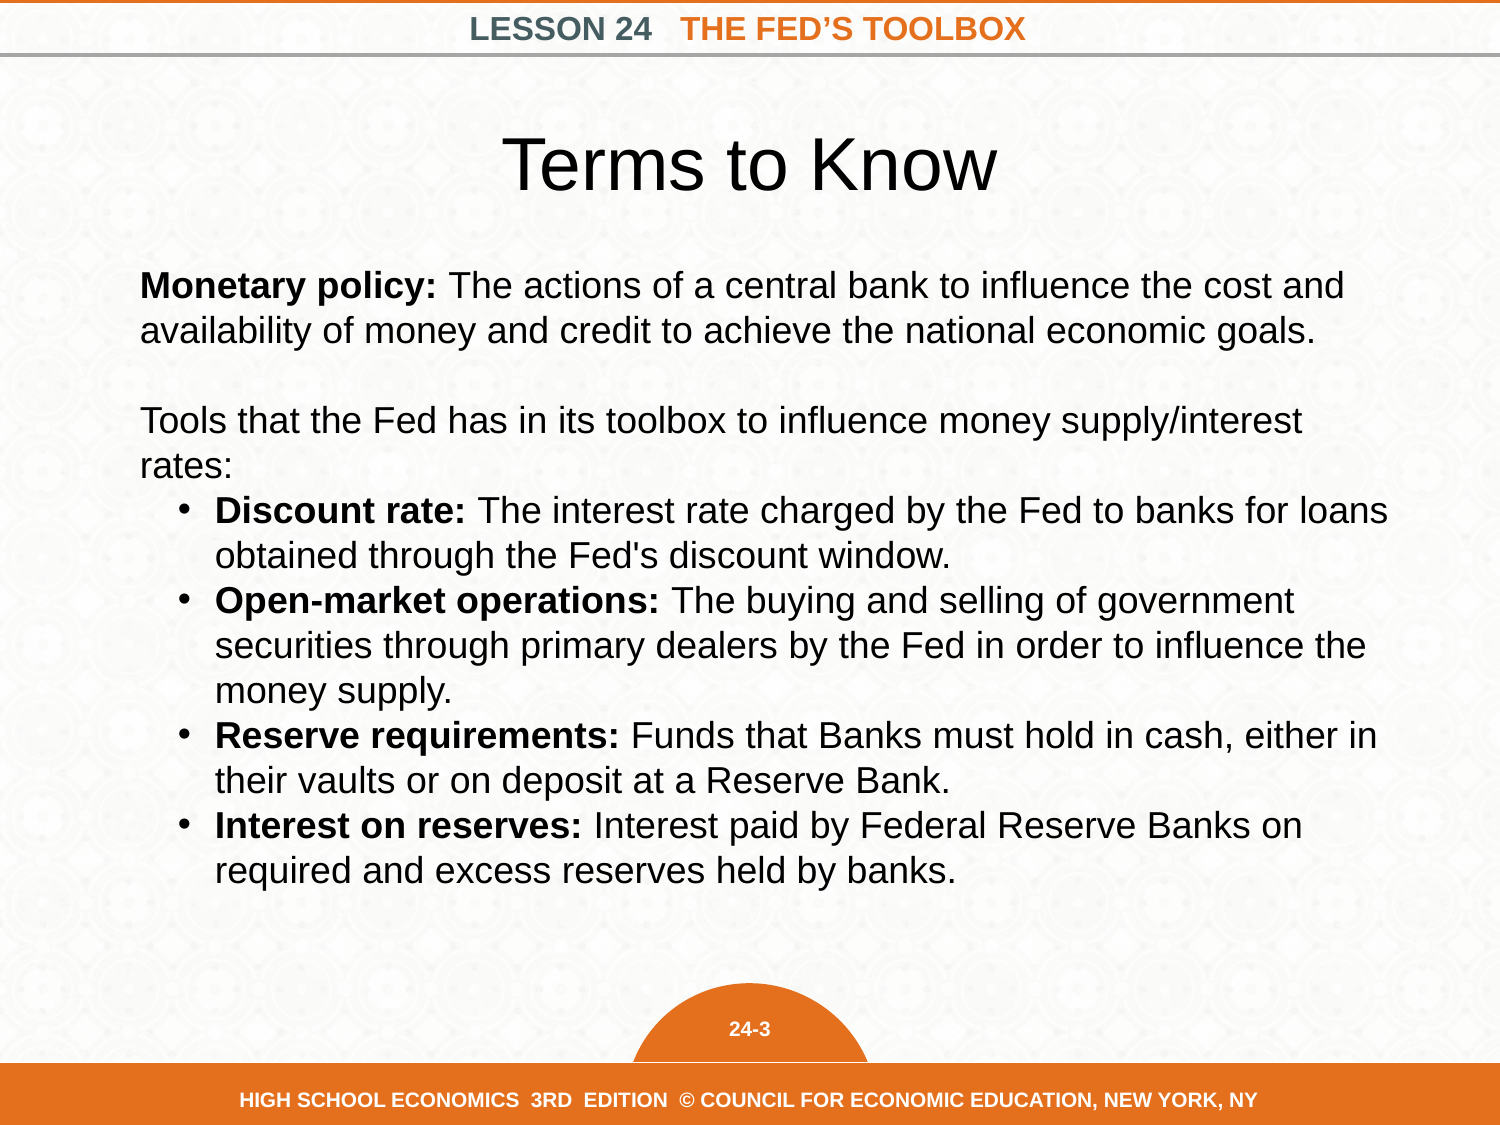

Terms to Know
Monetary policy: The actions of a central bank to influence the cost and availability of money and credit to achieve the national economic goals.

Tools that the Fed has in its toolbox to influence money supply/interest rates:
Discount rate: The interest rate charged by the Fed to banks for loans obtained through the Fed's discount window.
Open-market operations: The buying and selling of government securities through primary dealers by the Fed in order to influence the money supply.
Reserve requirements: Funds that Banks must hold in cash, either in their vaults or on deposit at a Reserve Bank.
Interest on reserves: Interest paid by Federal Reserve Banks on required and excess reserves held by banks.